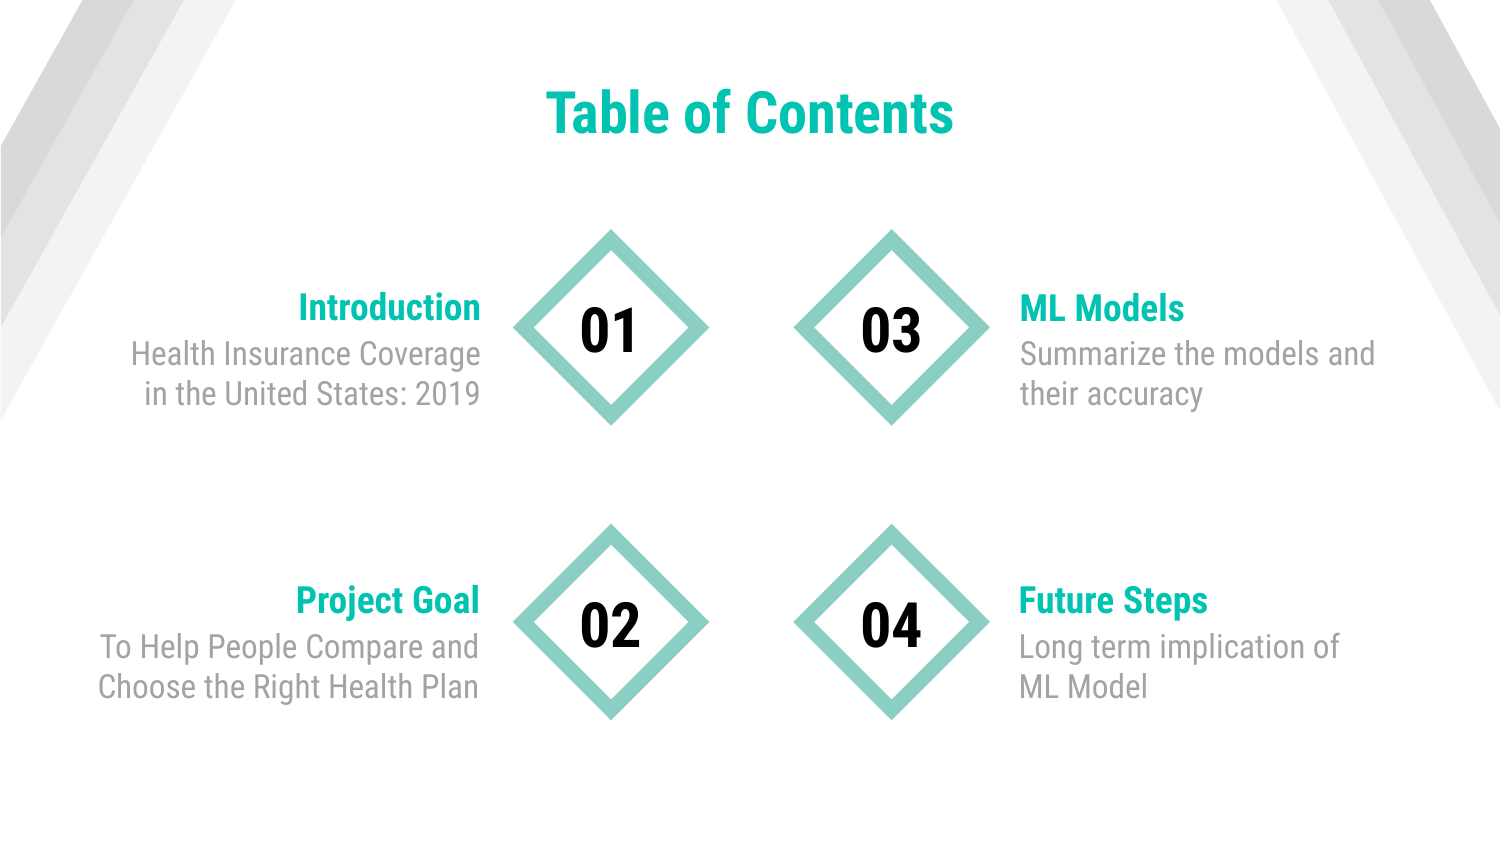

# Table of Contents
.1

.1

Introduction
ML Models
01
03
Health Insurance Coverage
in the United States: 2019
Summarize the models and their accuracy
.1

.1

Project Goal
Future Steps
02
04
Long term implication of ML Model
To Help People Compare and Choose the Right Health Plan